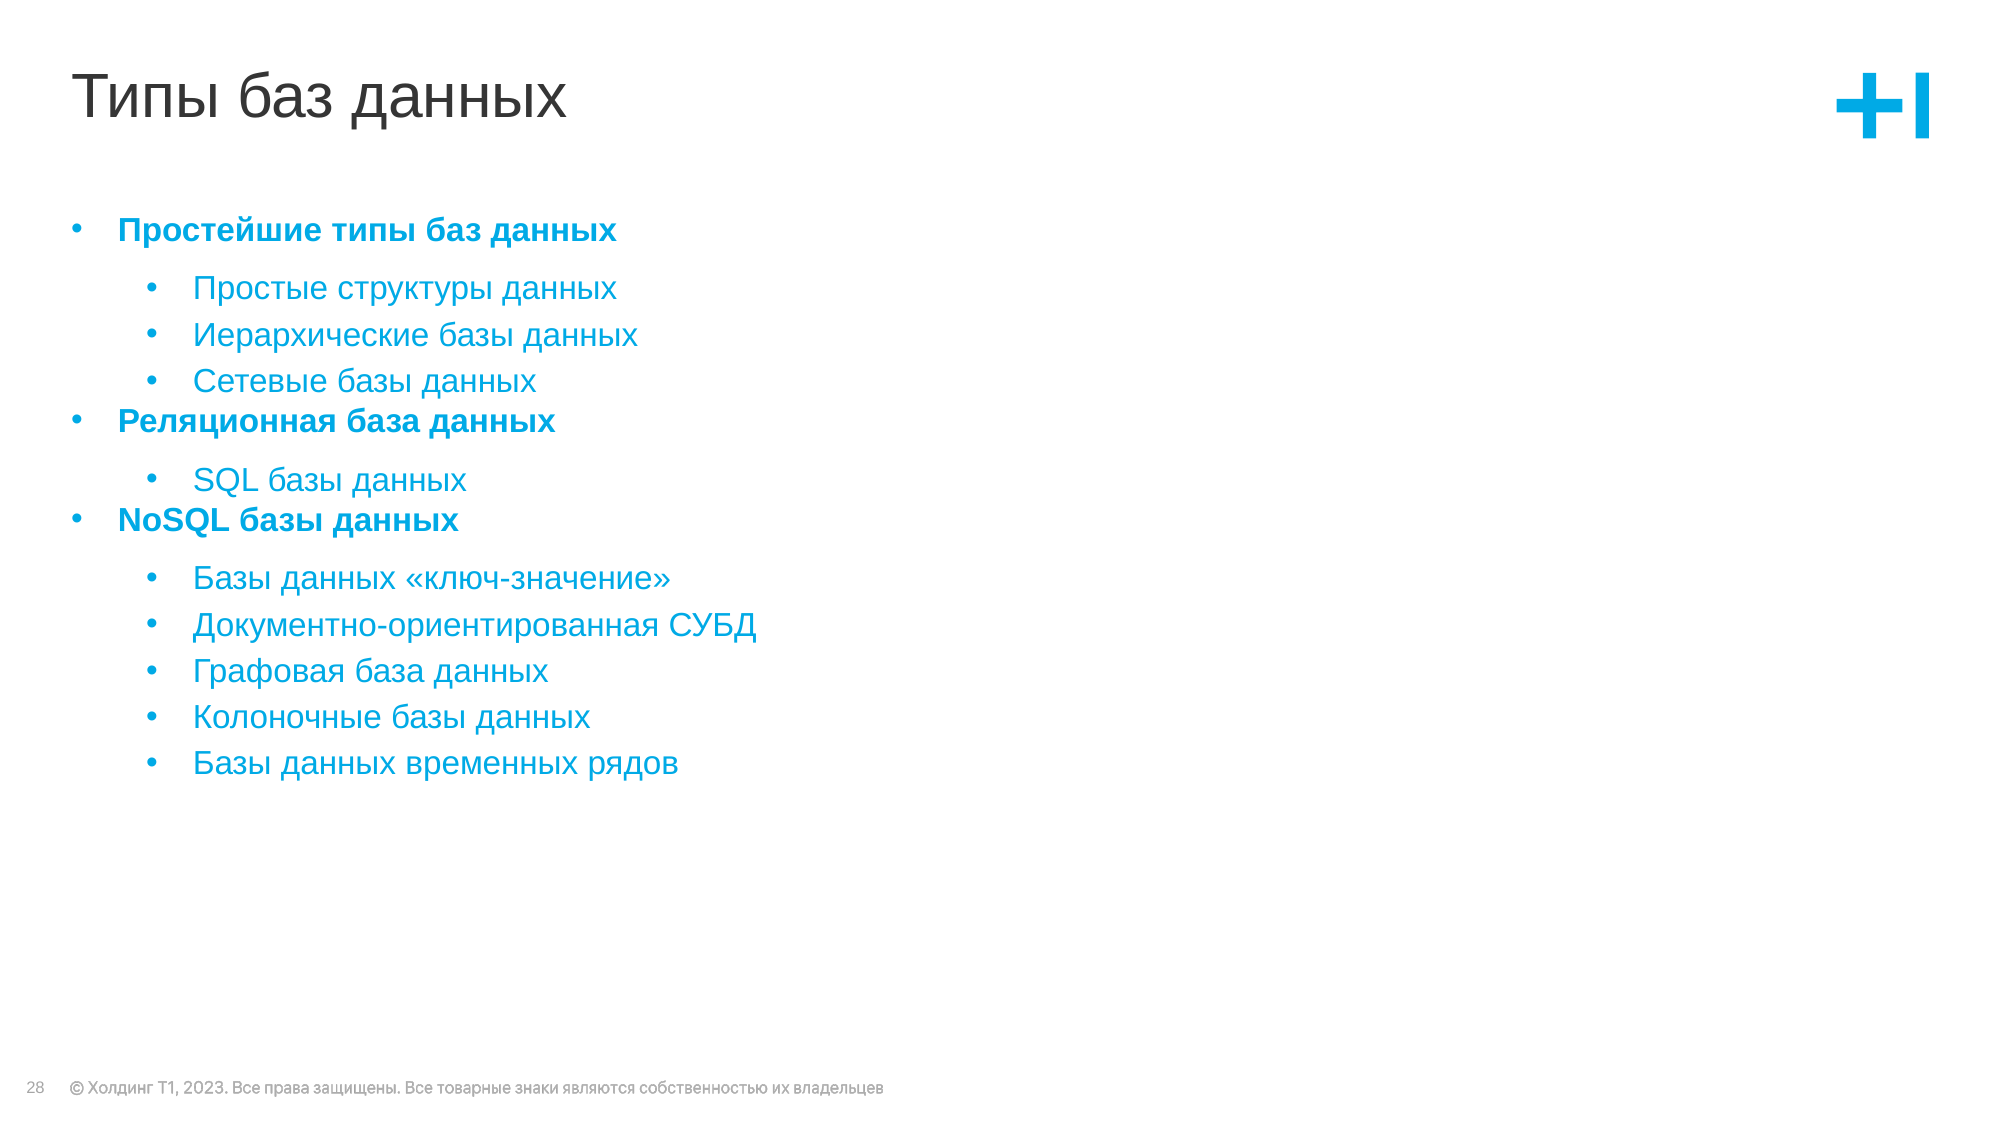

# Типы баз данных
Простейшие типы баз данных
Простые структуры данных
Иерархические базы данных
Сетевые базы данных
Реляционная база данных
SQL базы данных
NoSQL базы данных
Базы данных «ключ-значение»
Документно-ориентированная СУБД
Графовая база данных
Колоночные базы данных
Базы данных временных рядов